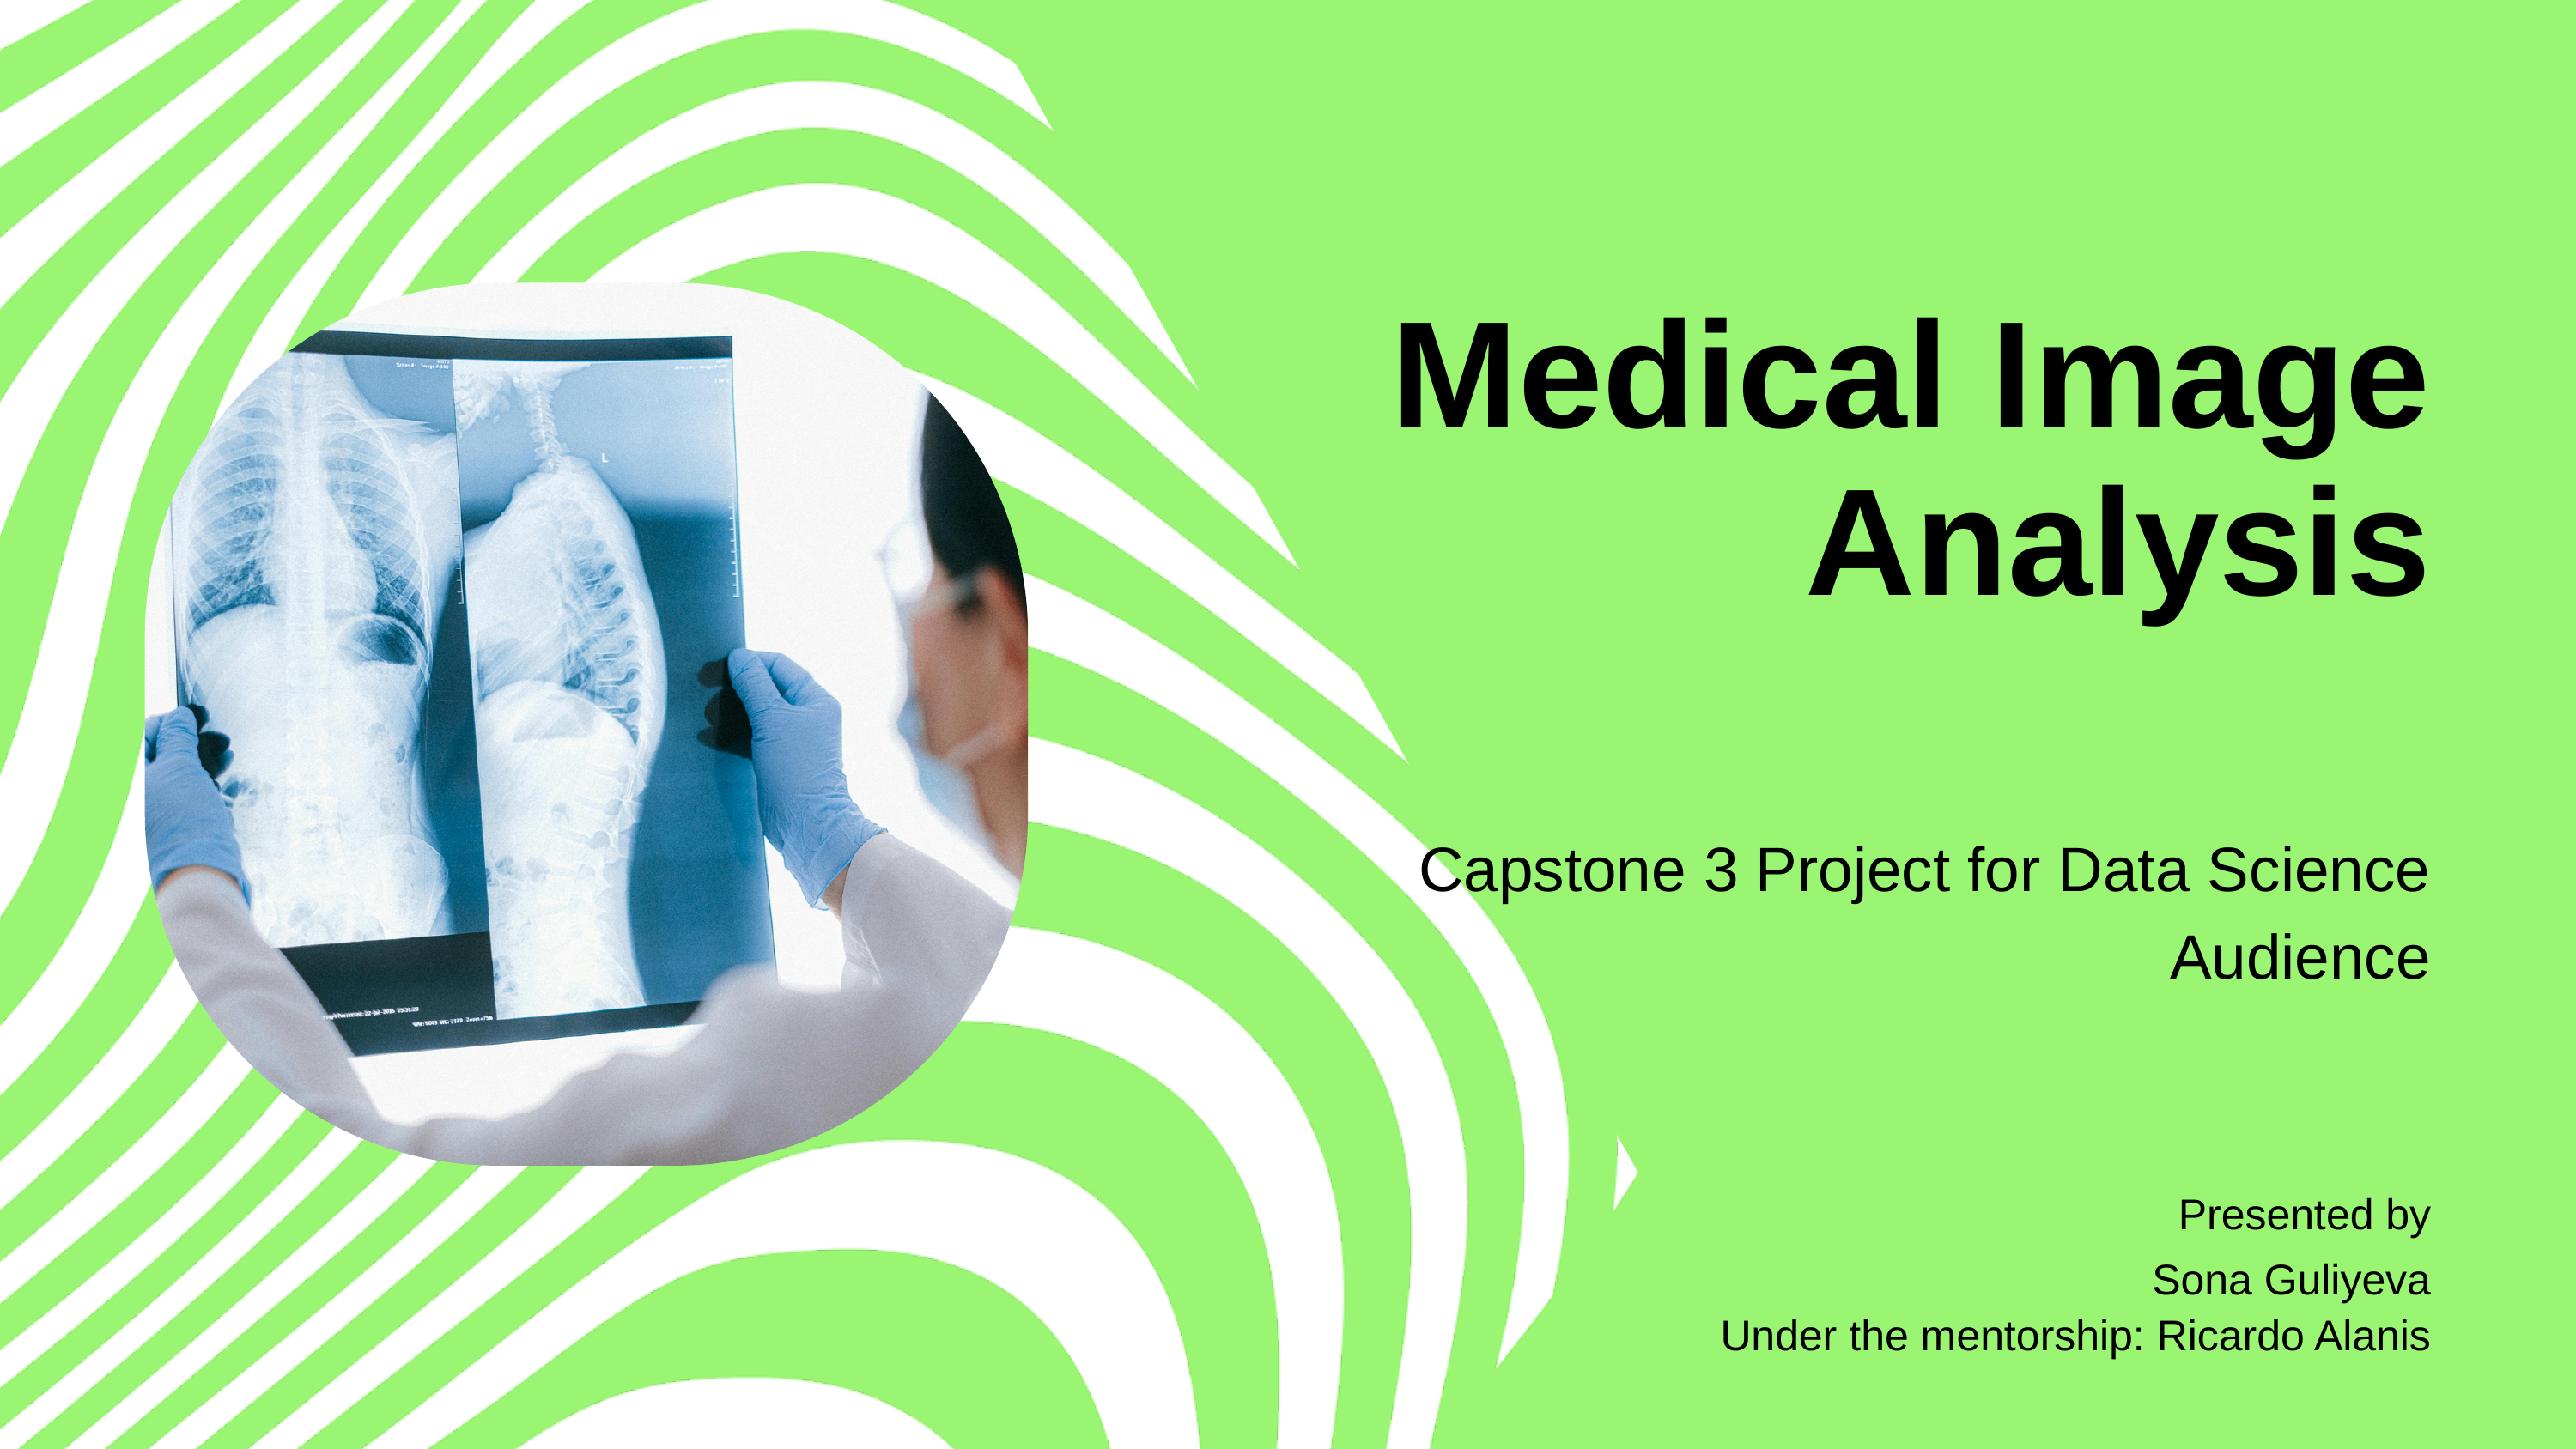

Medical Image Analysis
Capstone 3 Project for Data Science Audience
Presented by
Sona Guliyeva
Under the mentorship: Ricardo Alanis